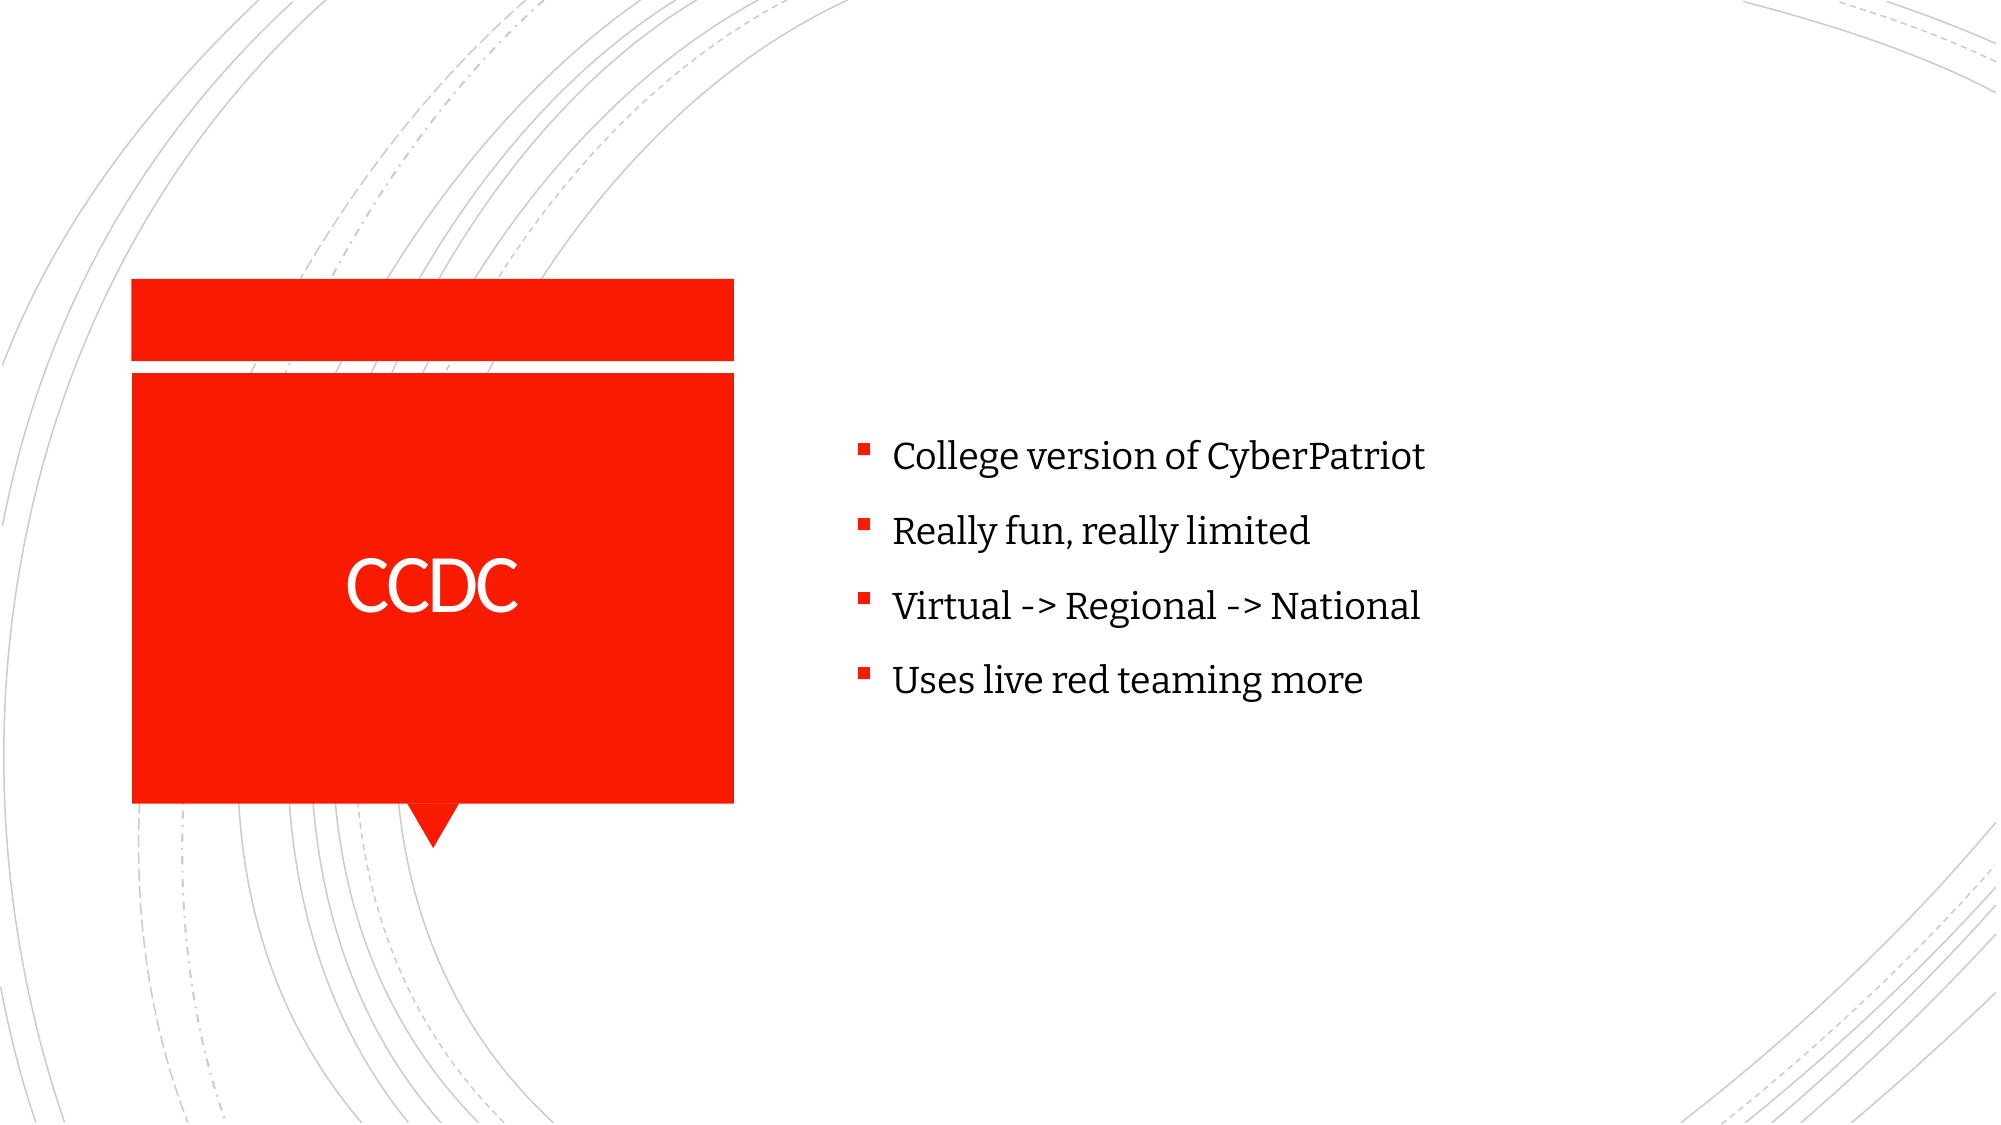

College version of CyberPatriot
Really fun, really limited
Virtual -> Regional -> National
Uses live red teaming more
# CCDC